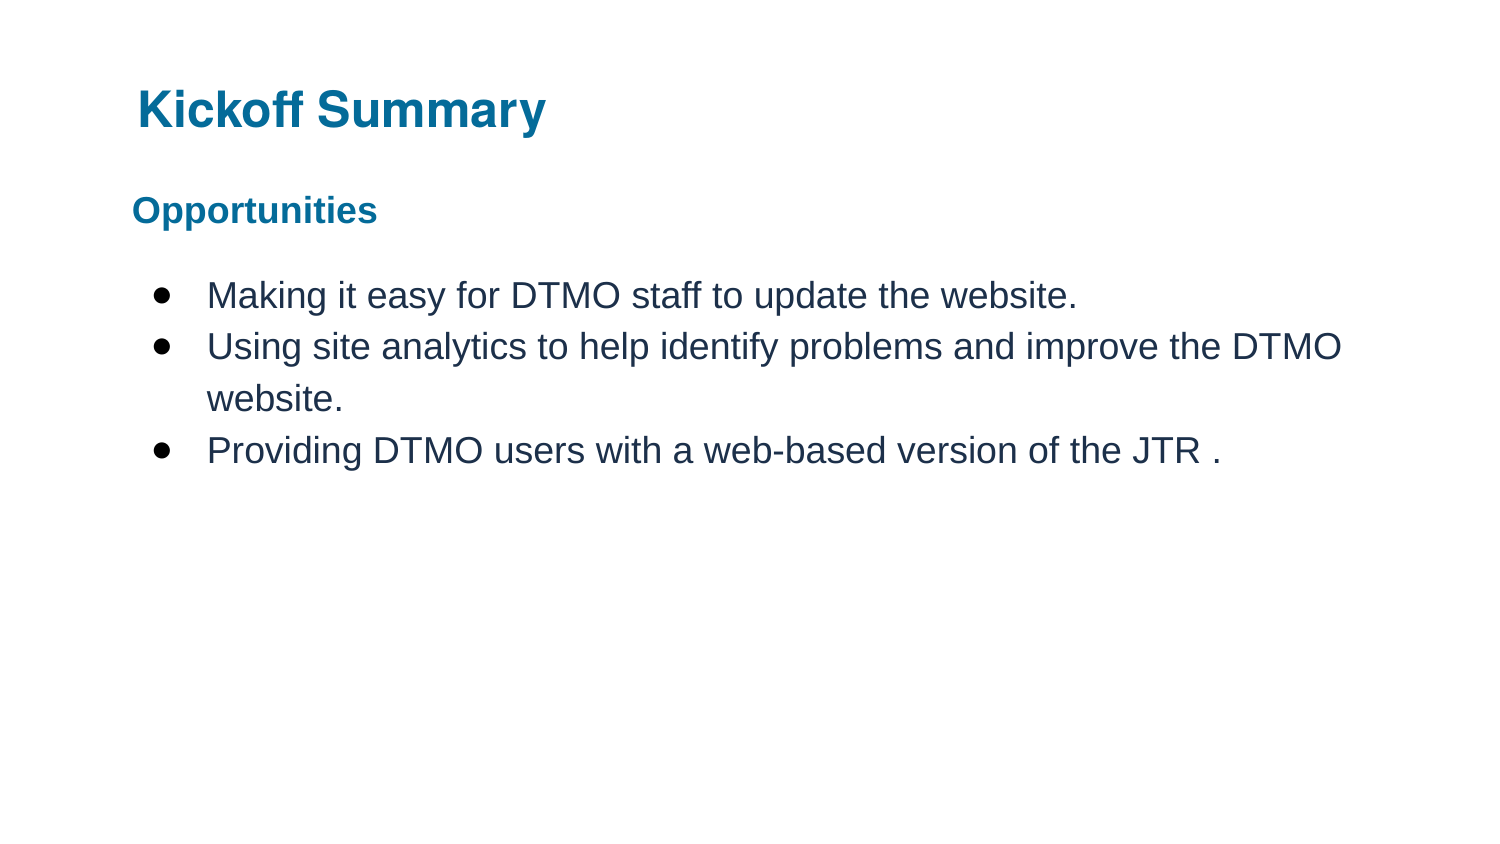

Kickoff Summary
# Opportunities
Making it easy for DTMO staff to update the website.
Using site analytics to help identify problems and improve the DTMO  website.
Providing DTMO users with a web-based version of the JTR .